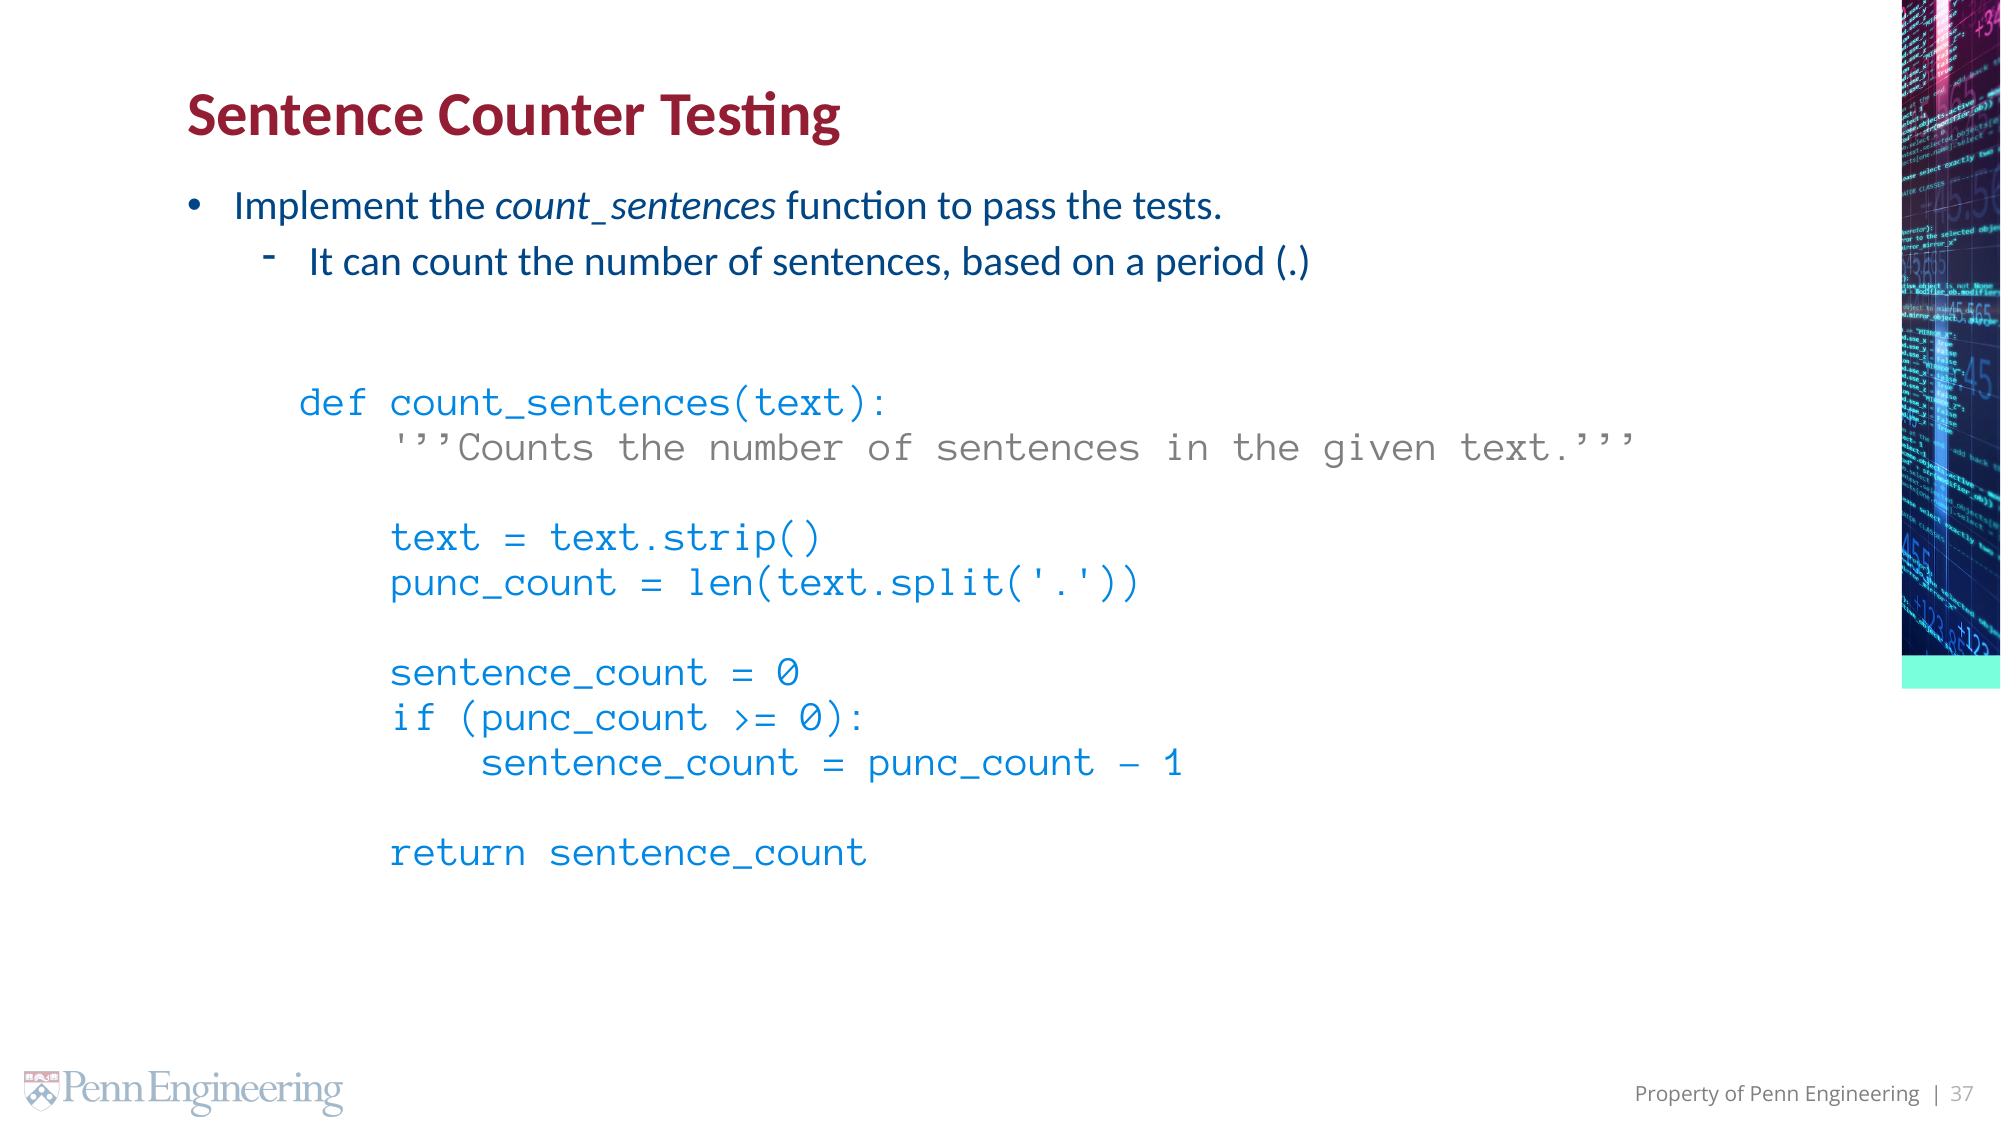

# Sentence Counter Testing
Implement the count_sentences function to pass the tests.
It can count the number of sentences, based on a period (.)

     def count_sentences(text):
         '’’Counts the number of sentences in the given text.’’’
         text = text.strip()
         punc_count = len(text.split('.'))
         sentence_count = 0
         if (punc_count >= 0):
             sentence_count = punc_count – 1
         return sentence_count
37